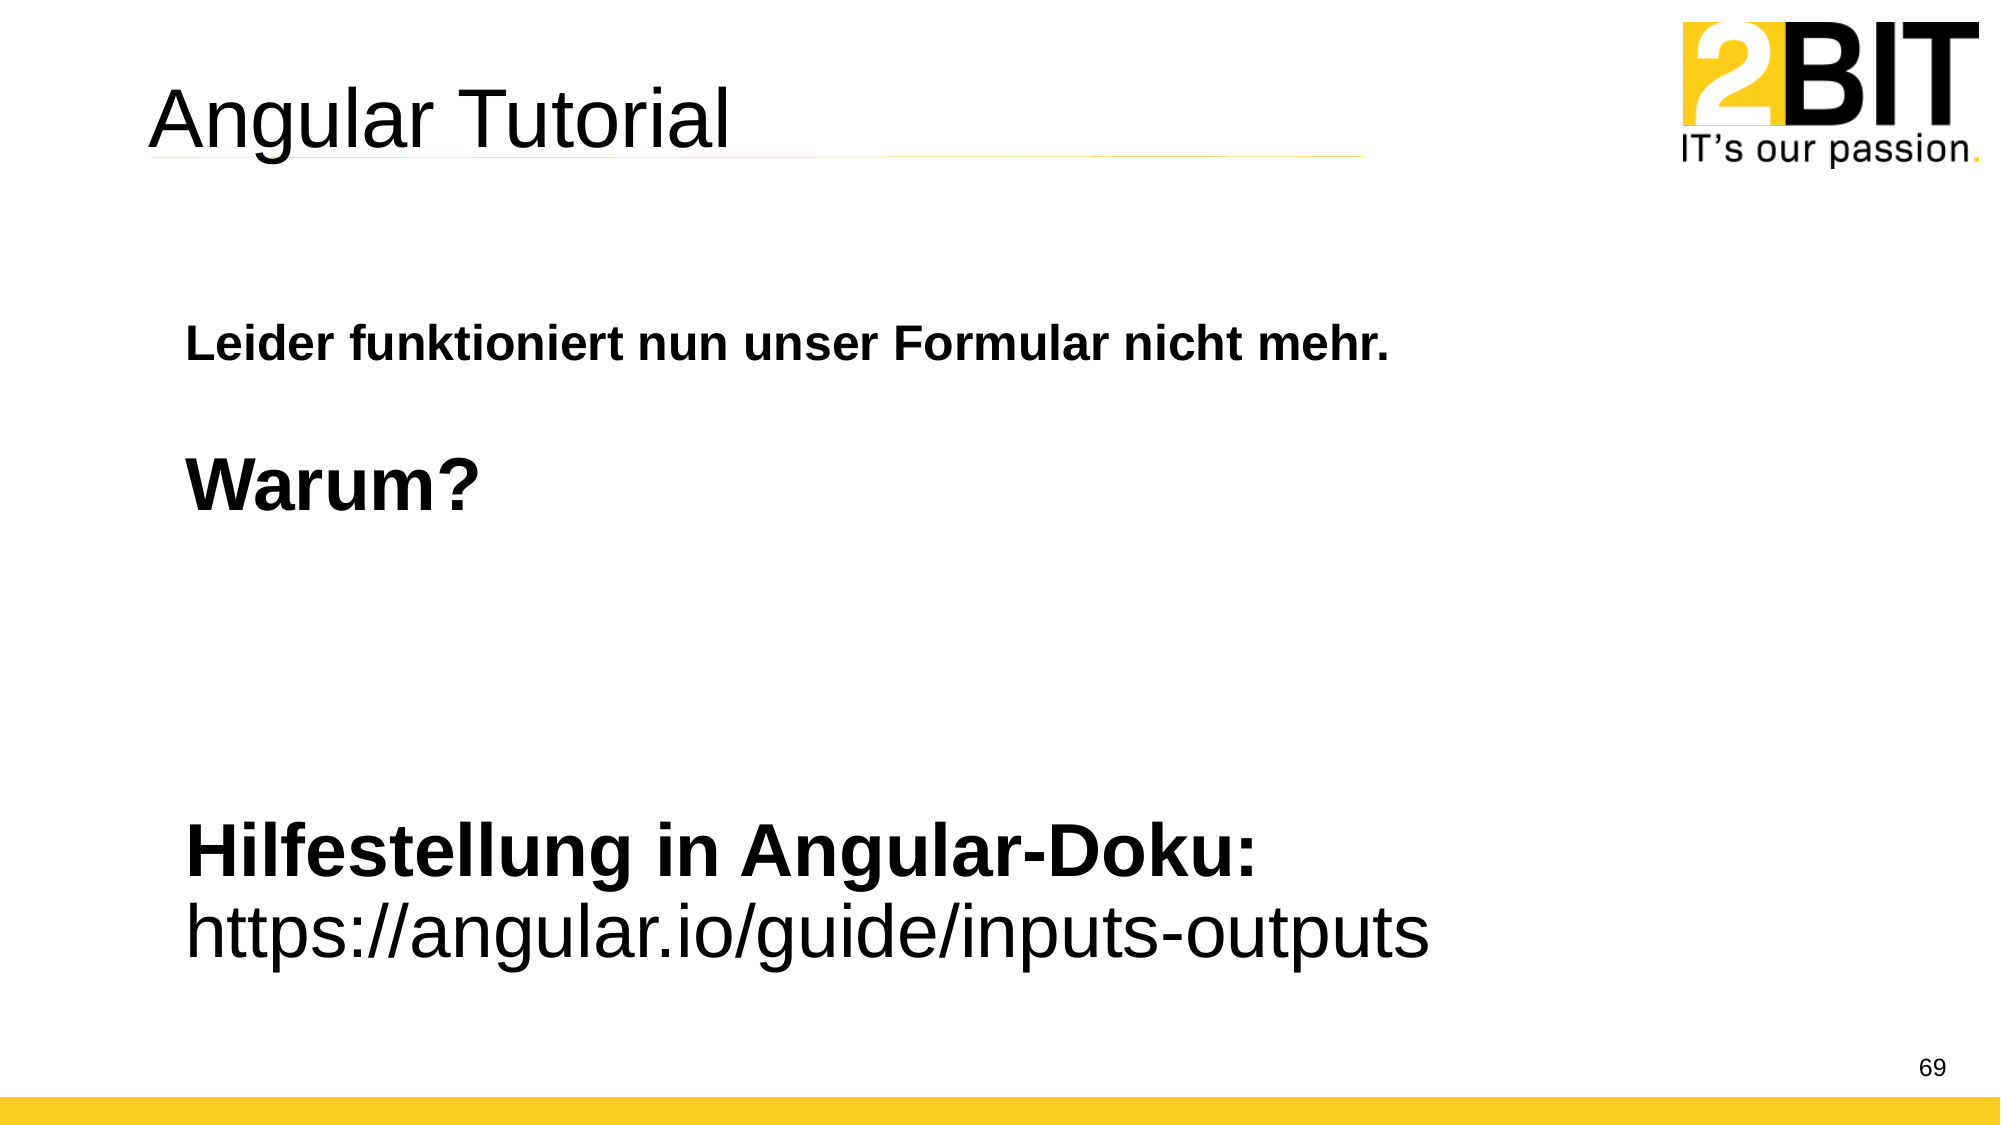

# Angular Tutorial

Leider funktioniert nun unser Formular nicht mehr.

Warum?

Hilfestellung in Angular-Doku: https://angular.io/guide/inputs-outputs